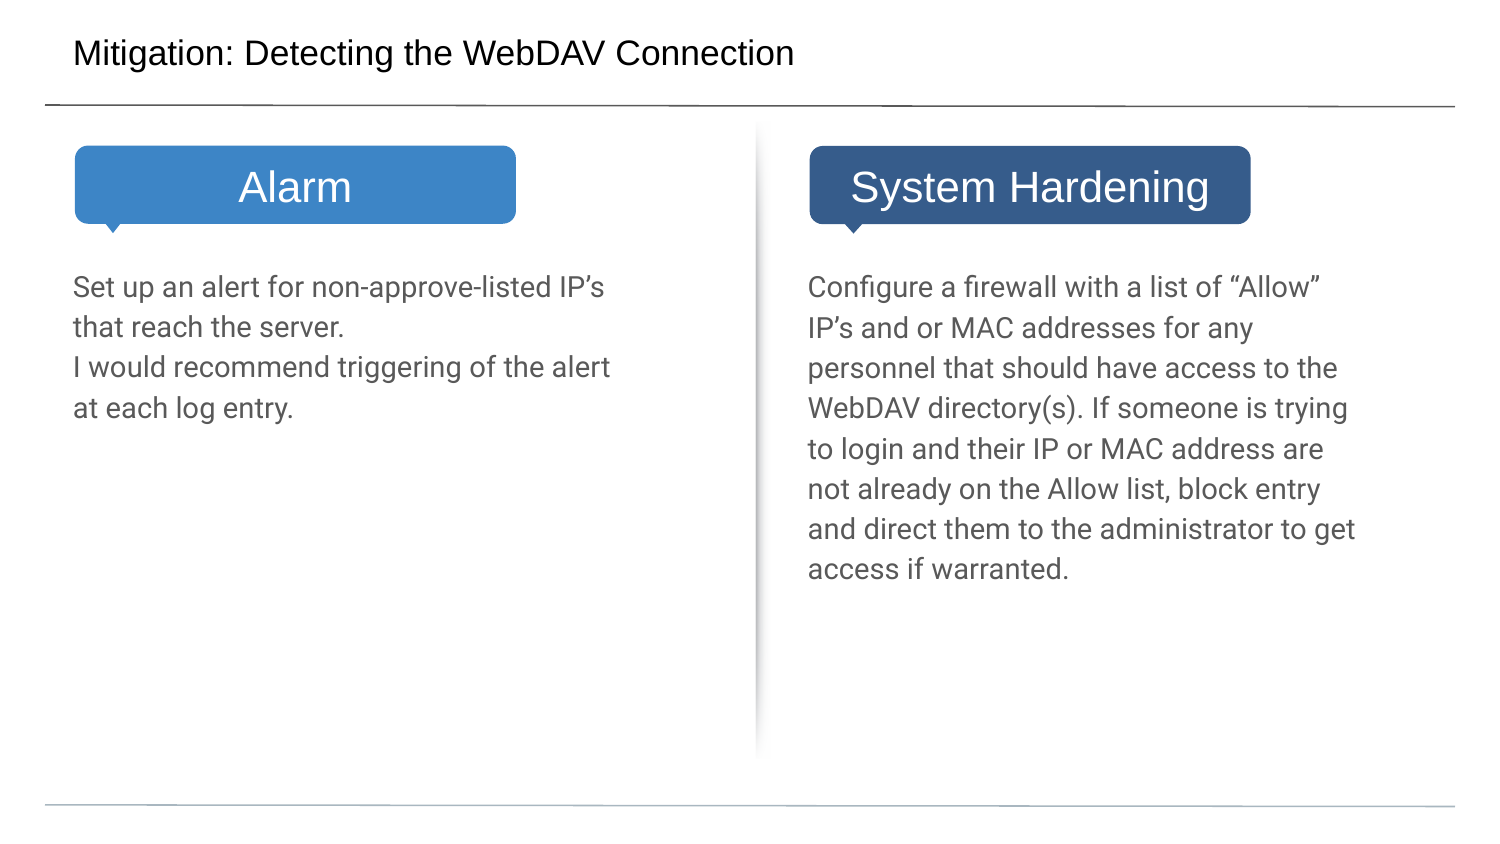

# Mitigation: Detecting the WebDAV Connection
Set up an alert for non-approve-listed IP’s that reach the server.
I would recommend triggering of the alert at each log entry.
Configure a firewall with a list of “Allow” IP’s and or MAC addresses for any personnel that should have access to the WebDAV directory(s). If someone is trying to login and their IP or MAC address are not already on the Allow list, block entry and direct them to the administrator to get access if warranted.